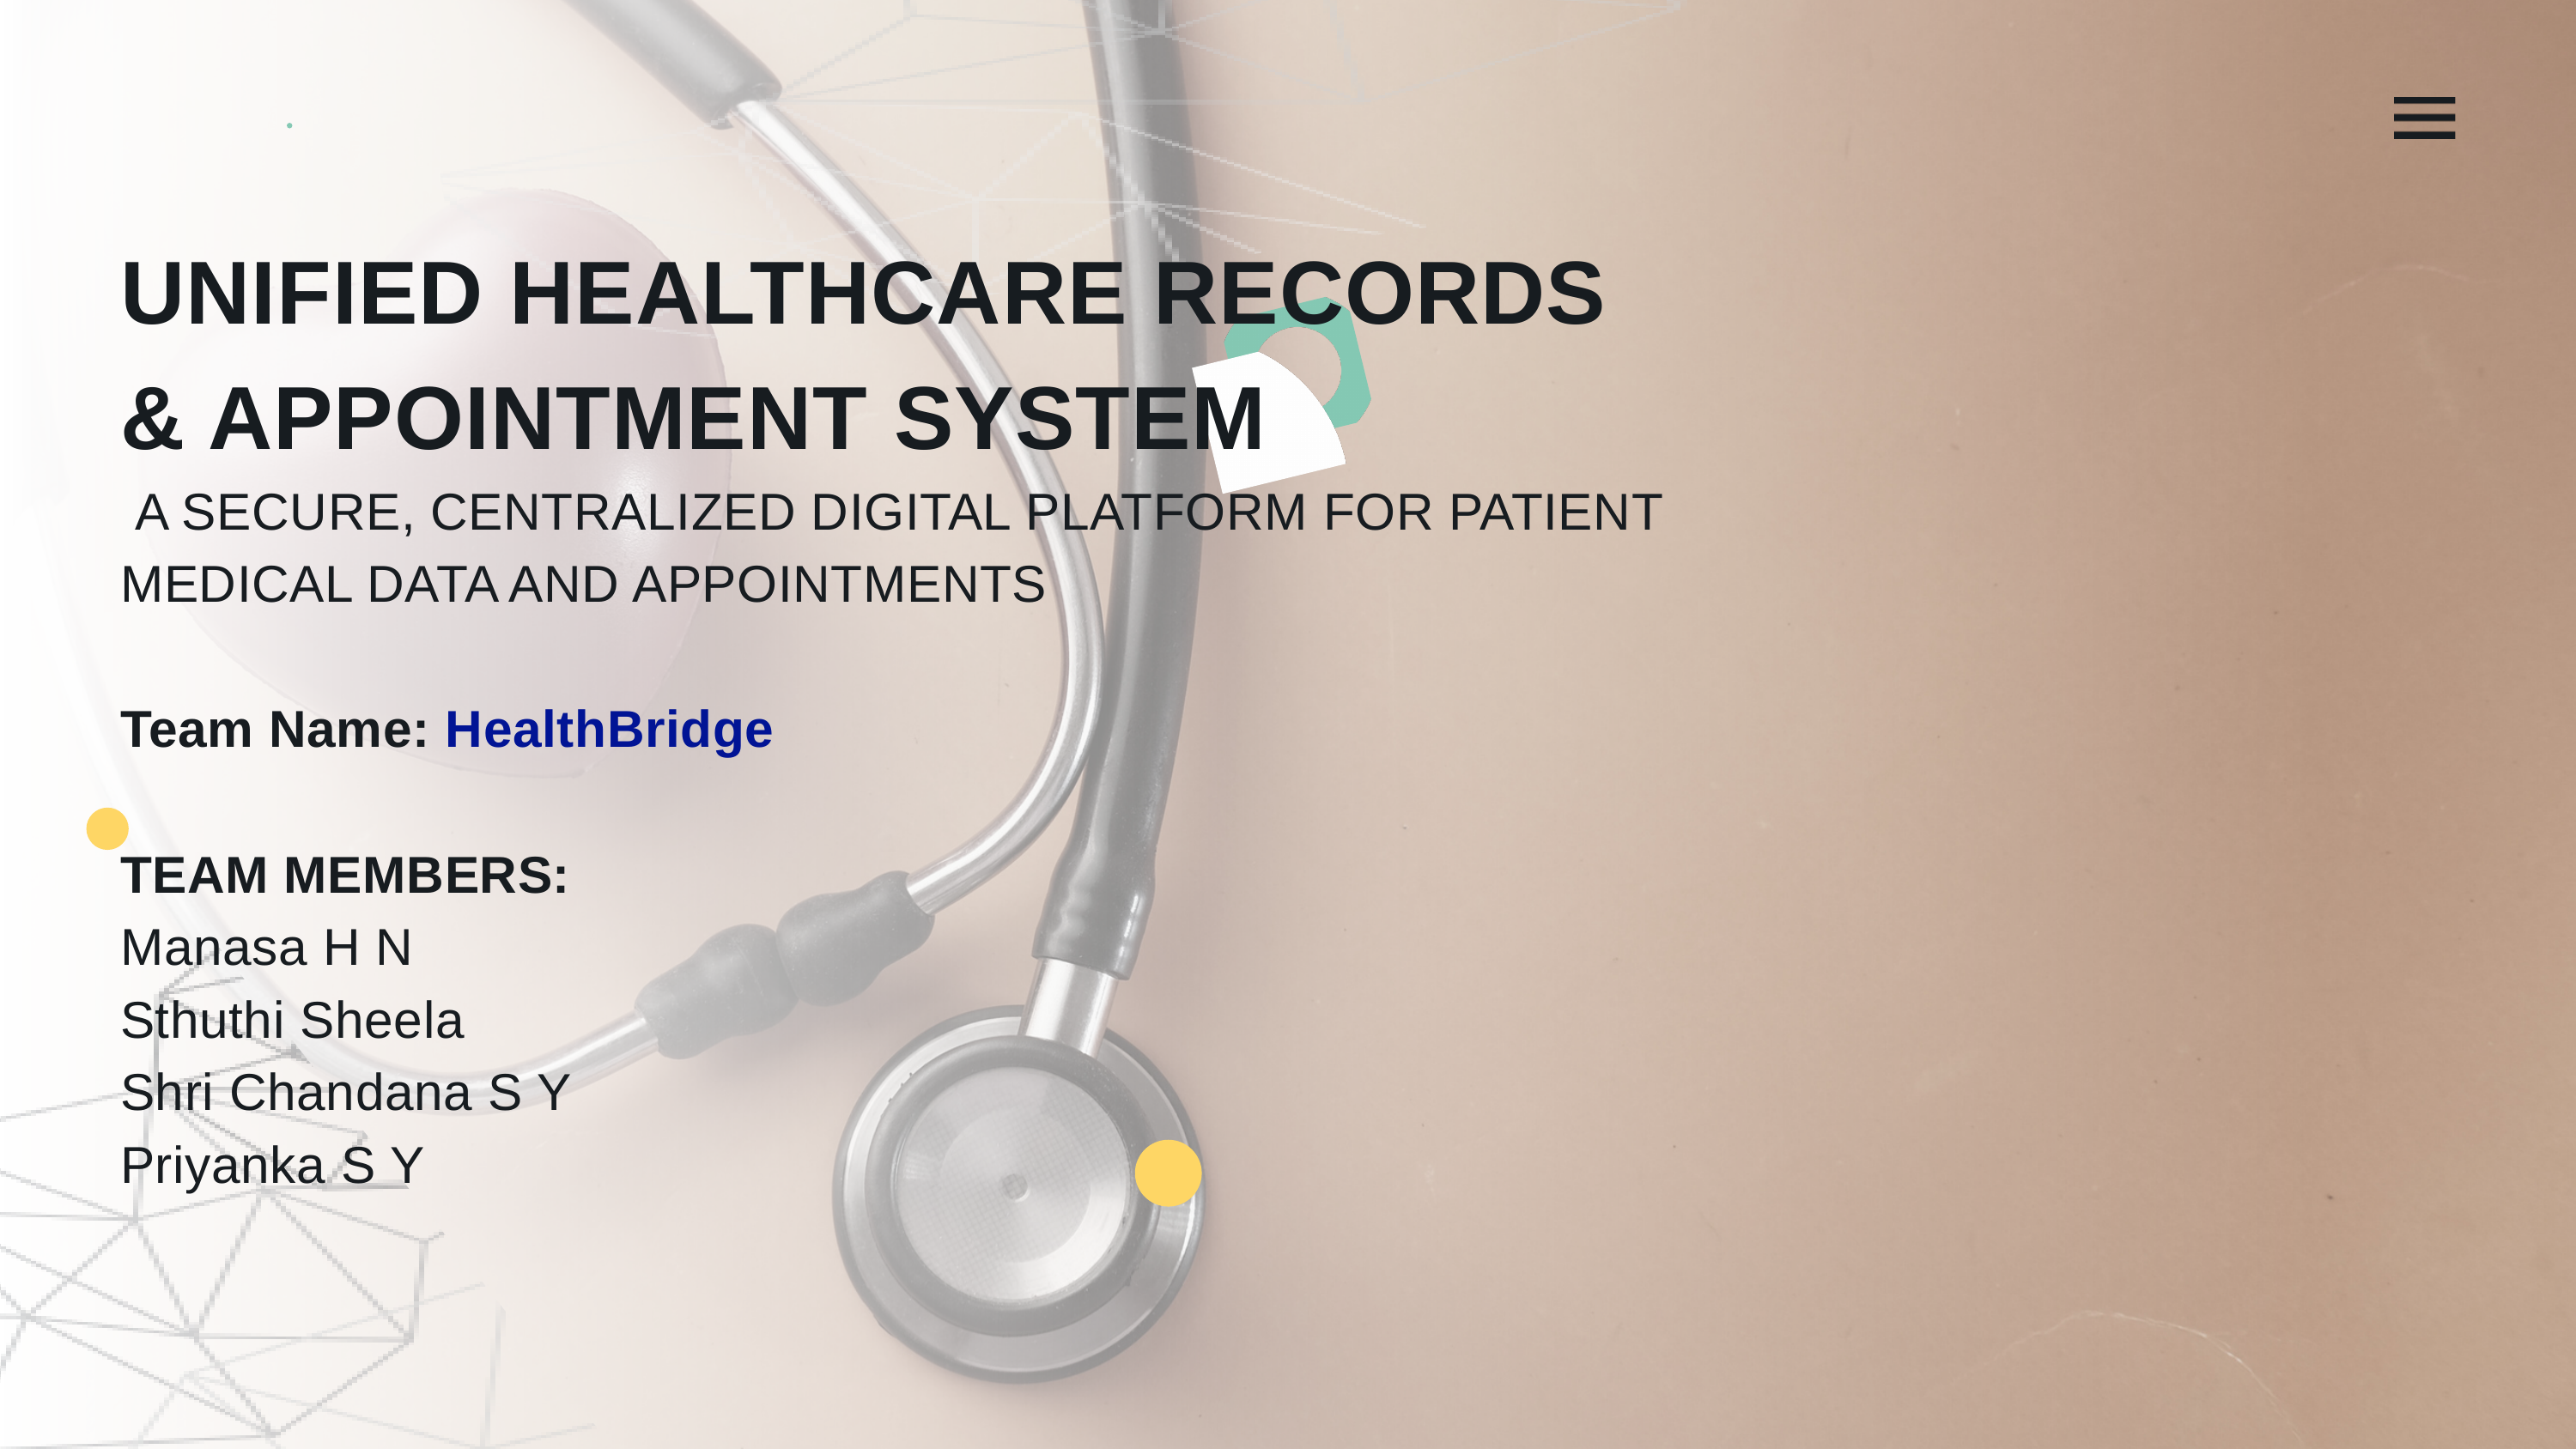

UNIFIED HEALTHCARE RECORDS & APPOINTMENT SYSTEM
 A SECURE, CENTRALIZED DIGITAL PLATFORM FOR PATIENT MEDICAL DATA AND APPOINTMENTS

Team Name: HealthBridge

TEAM MEMBERS:
Manasa H N
Sthuthi Sheela
Shri Chandana S Y
Priyanka S Y